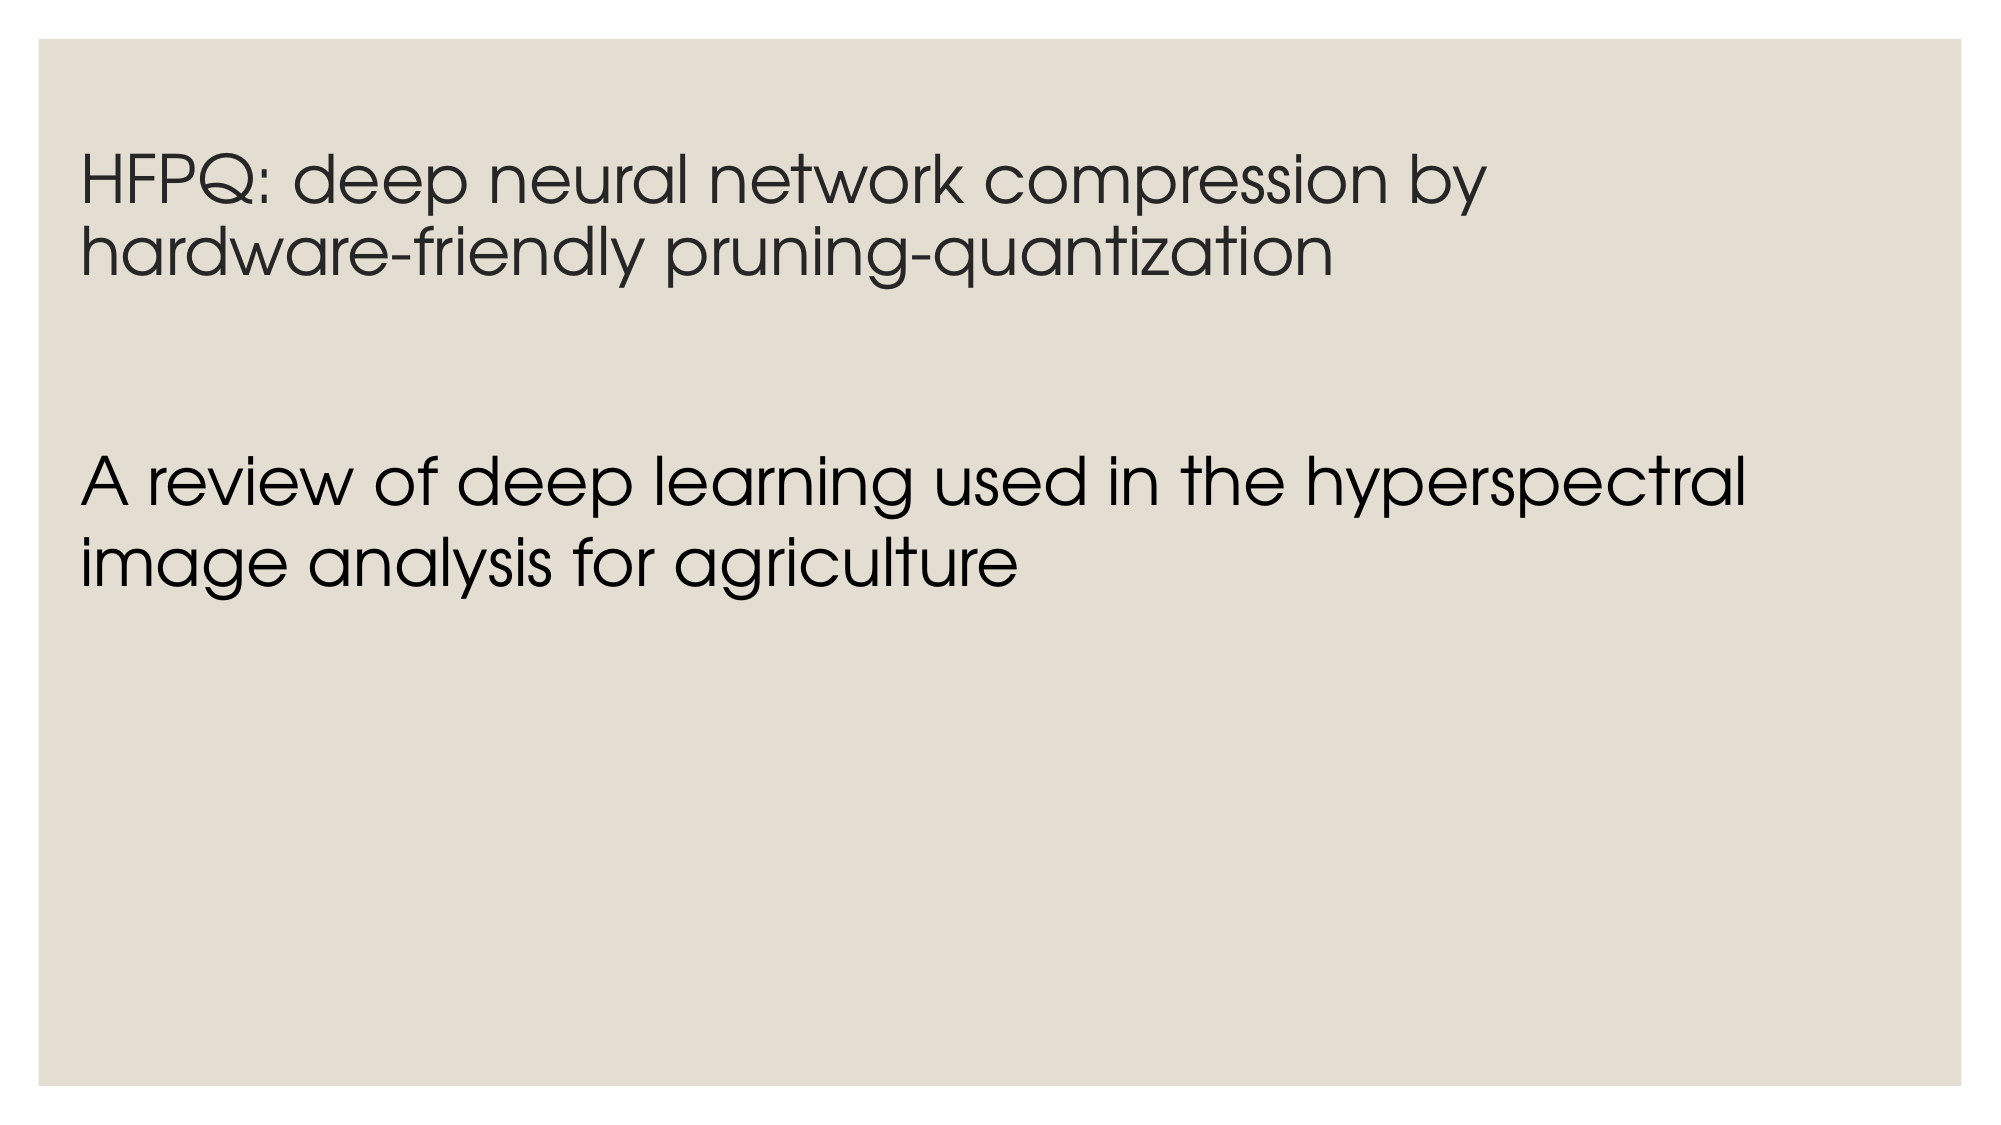

# HFPQ: deep neural network compression by hardware-friendly pruning-quantization
A review of deep learning used in the hyperspectral image analysis for agriculture